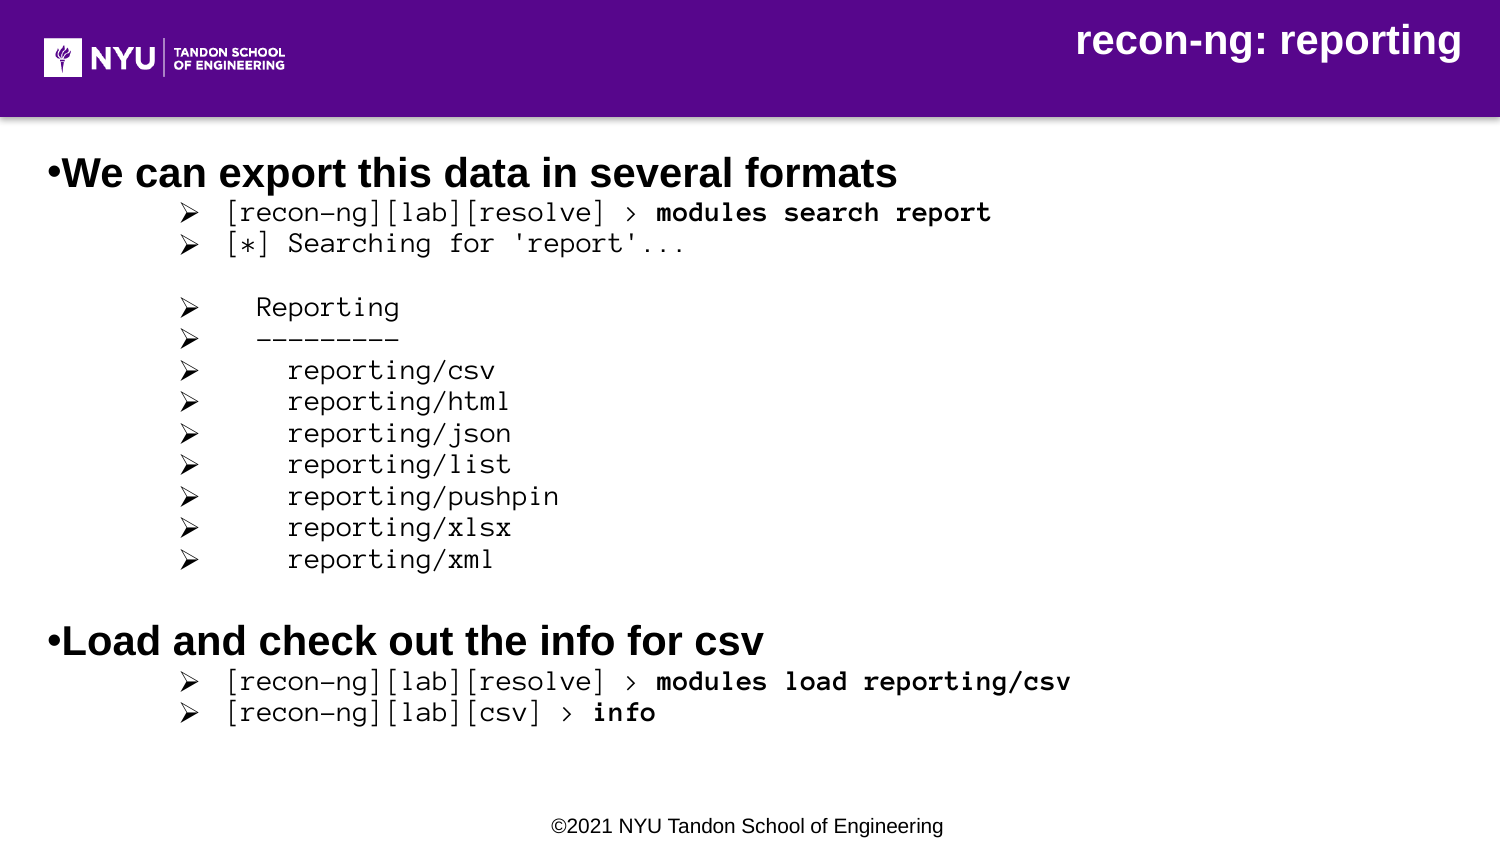

recon-ng: reporting
We can export this data in several formats
[recon-ng][lab][resolve] > modules search report
[*] Searching for 'report'...

  Reporting
  ---------
    reporting/csv
    reporting/html
    reporting/json
    reporting/list
    reporting/pushpin
    reporting/xlsx
    reporting/xml

Load and check out the info for csv
[recon-ng][lab][resolve] > modules load reporting/csv
[recon-ng][lab][csv] > info